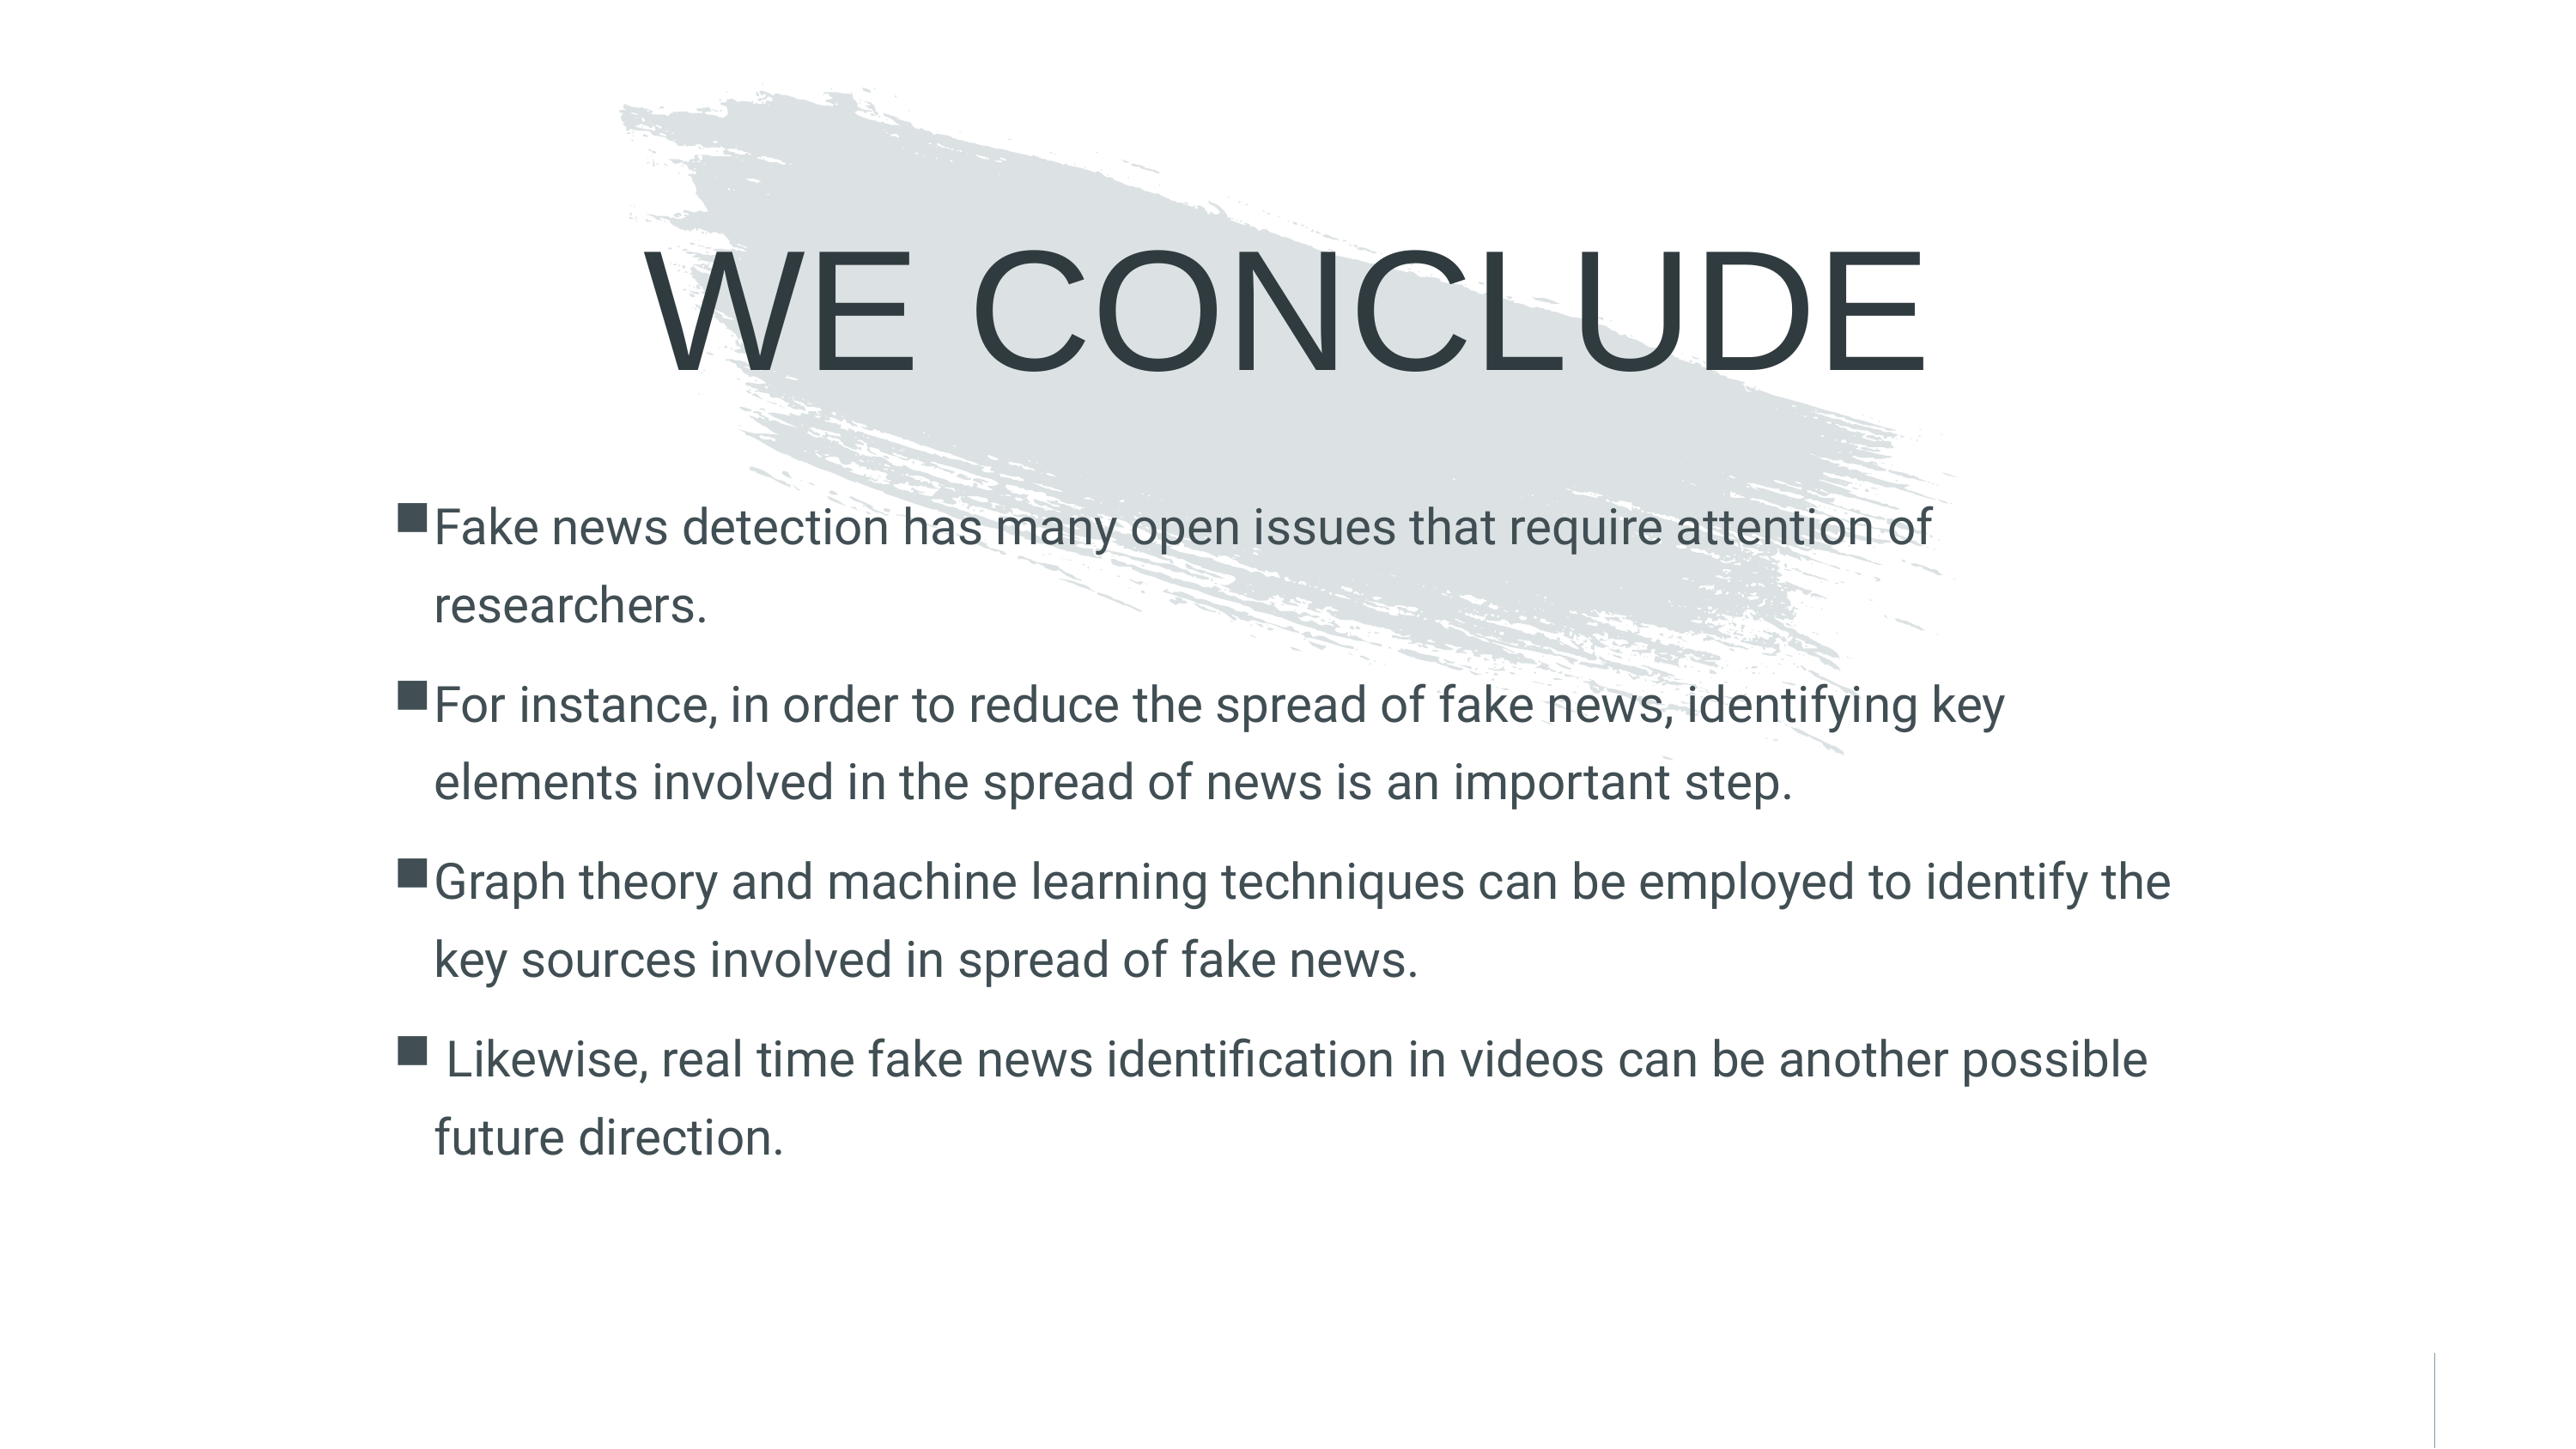

# WE CONCLUDE
Fake news detection has many open issues that require attention of researchers.
For instance, in order to reduce the spread of fake news, identifying key elements involved in the spread of news is an important step.
Graph theory and machine learning techniques can be employed to identify the key sources involved in spread of fake news.
 Likewise, real time fake news identification in videos can be another possible future direction.
30